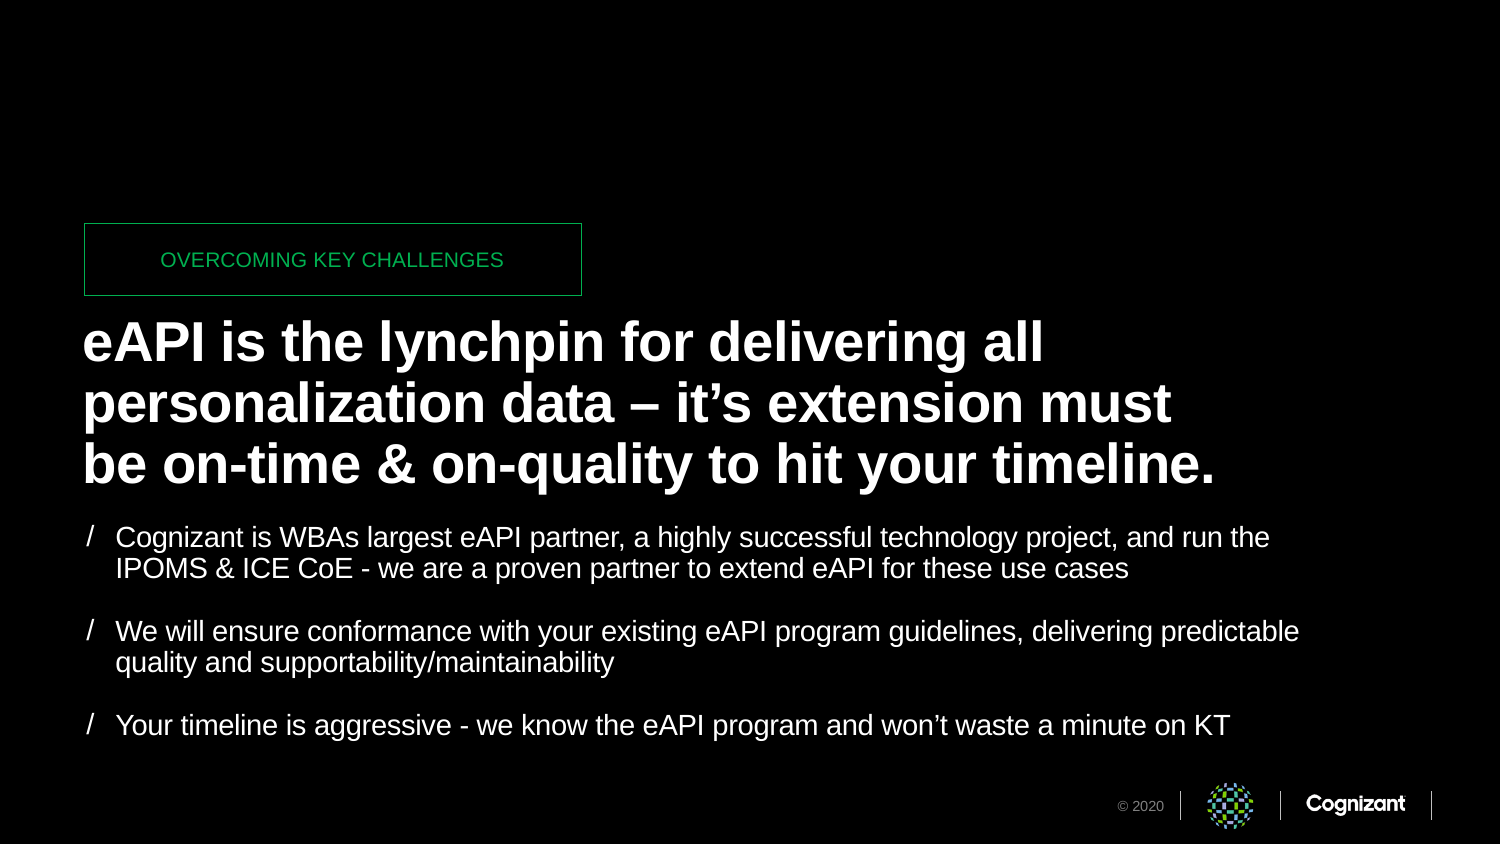

OVERCOMING KEY CHALLENGES
eAPI is the lynchpin for delivering all personalization data – it’s extension must be on-time & on-quality to hit your timeline.
Cognizant is WBAs largest eAPI partner, a highly successful technology project, and run the IPOMS & ICE CoE - we are a proven partner to extend eAPI for these use cases

We will ensure conformance with your existing eAPI program guidelines, delivering predictable quality and supportability/maintainability

Your timeline is aggressive - we know the eAPI program and won’t waste a minute on KT

30
© 2020